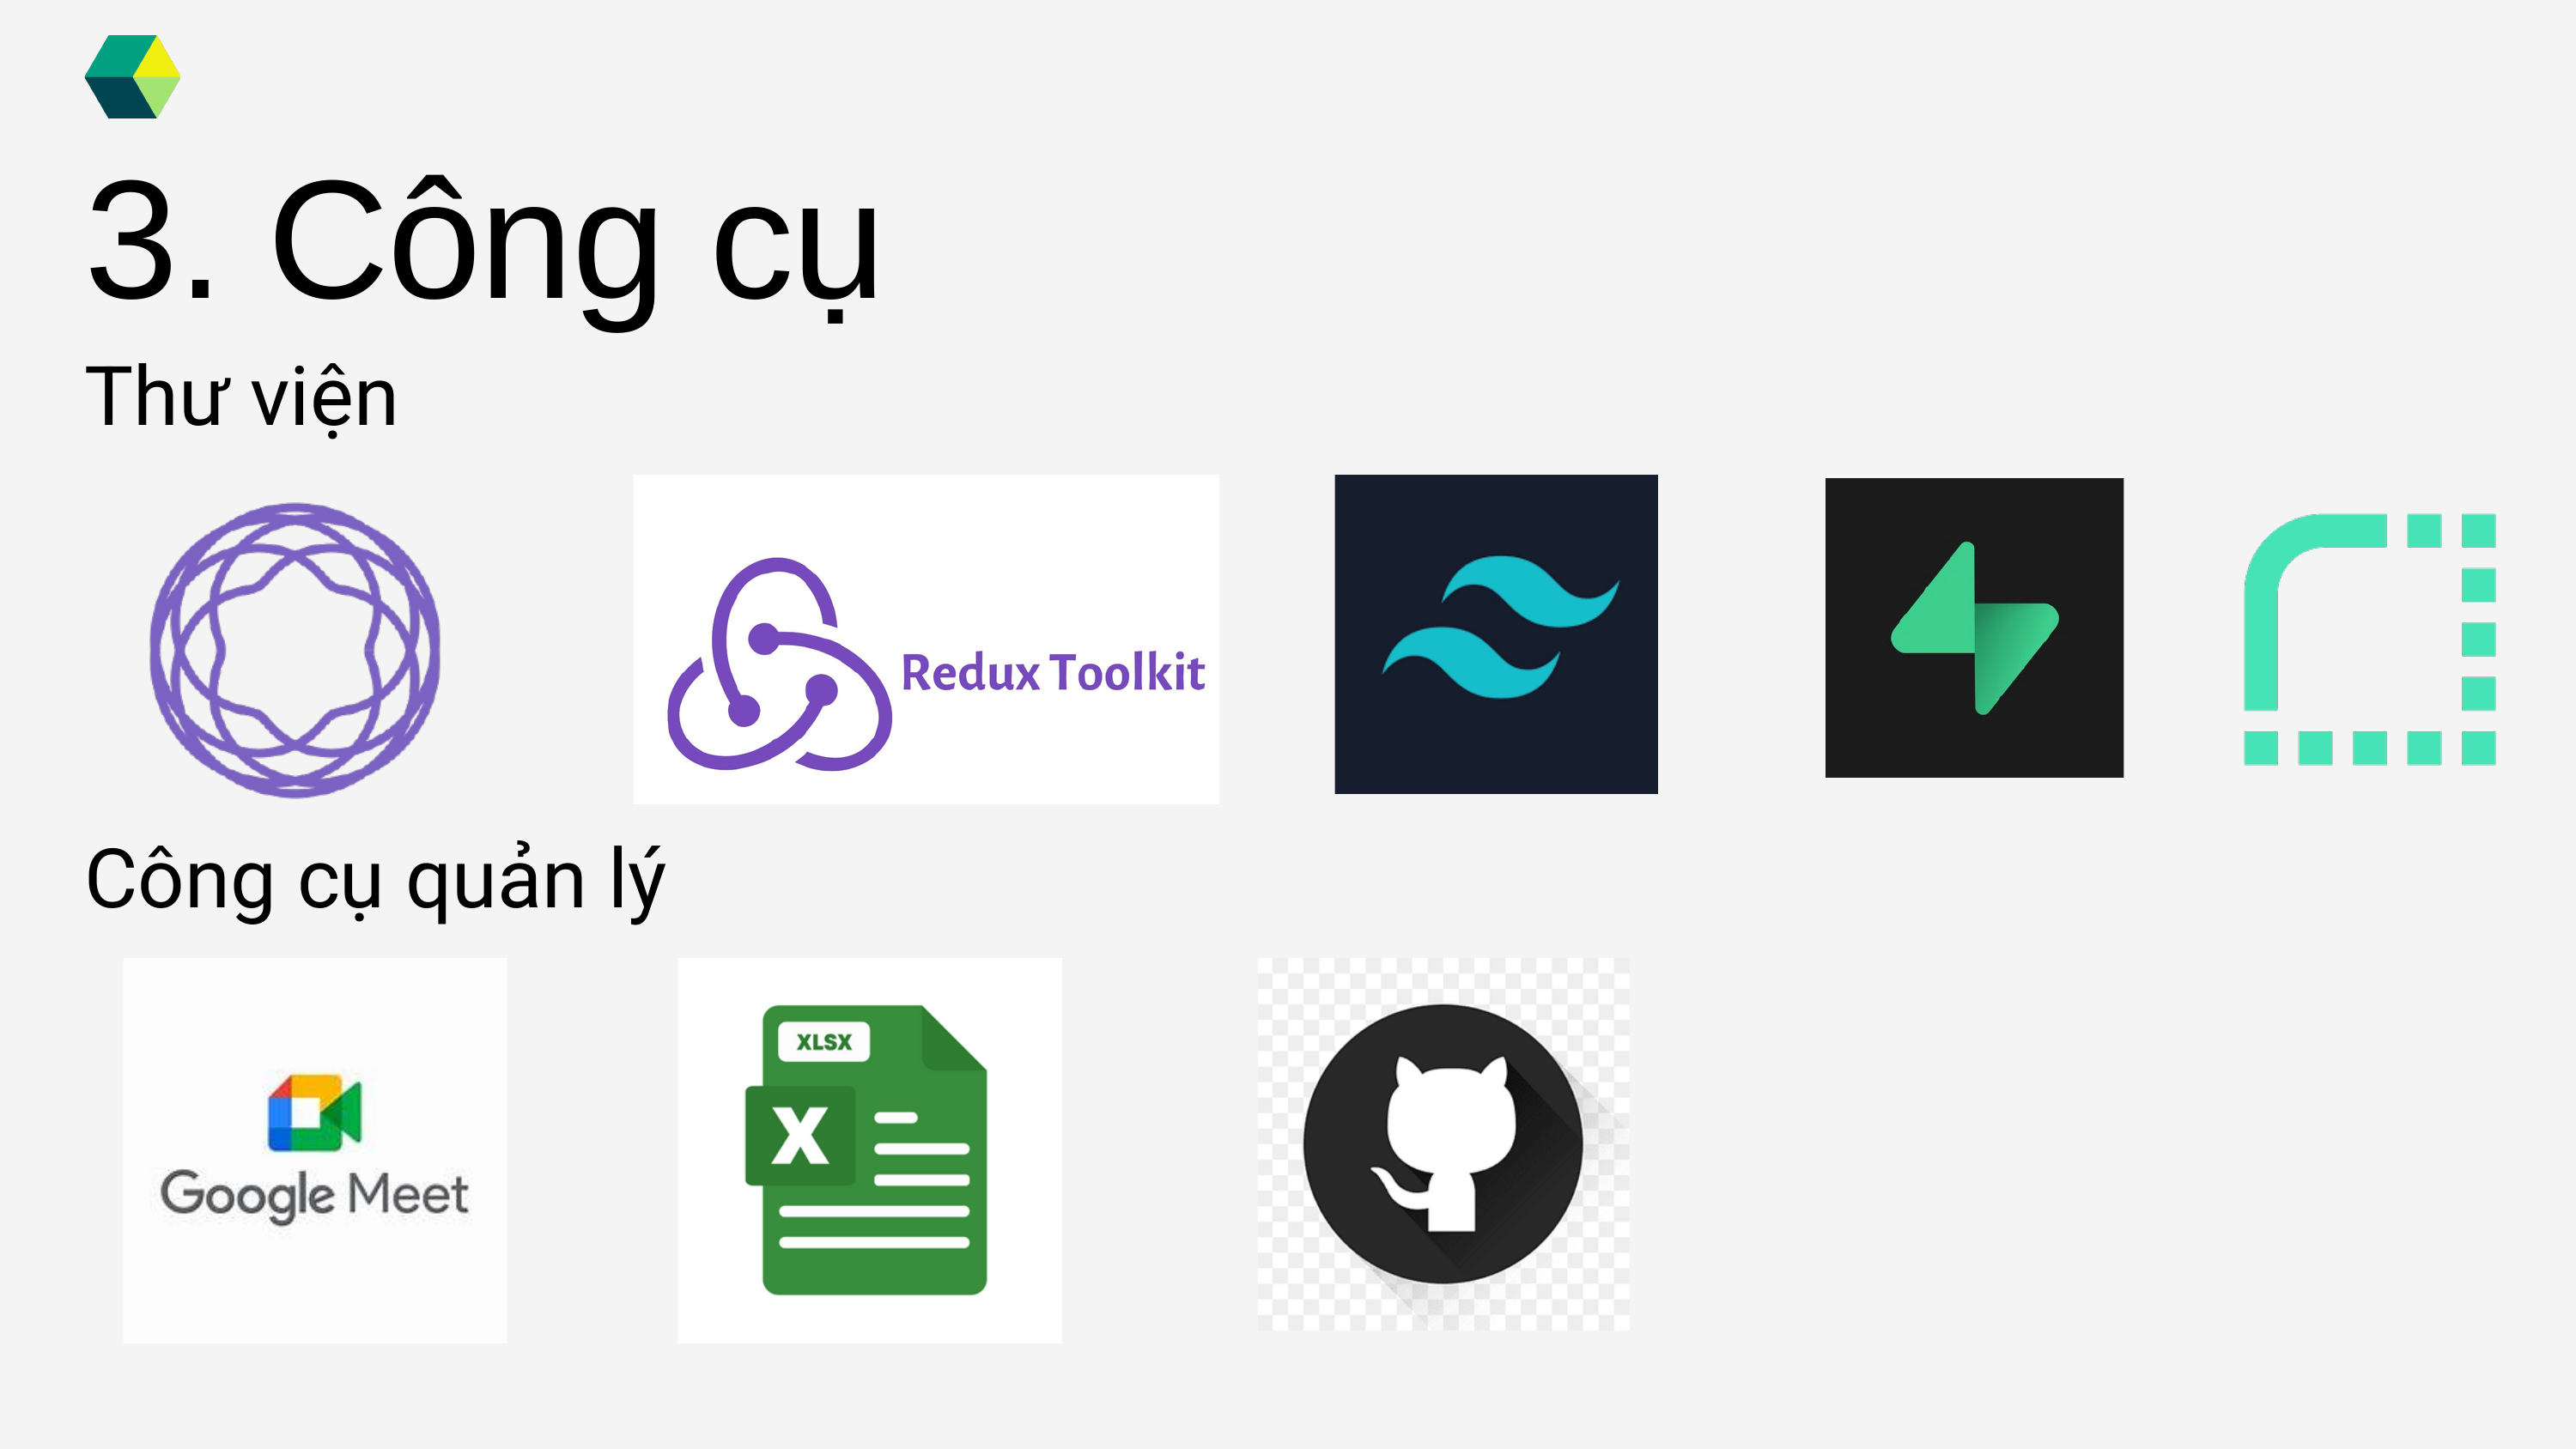

3. Công cụ

Thư viện

Công cụ quản lý